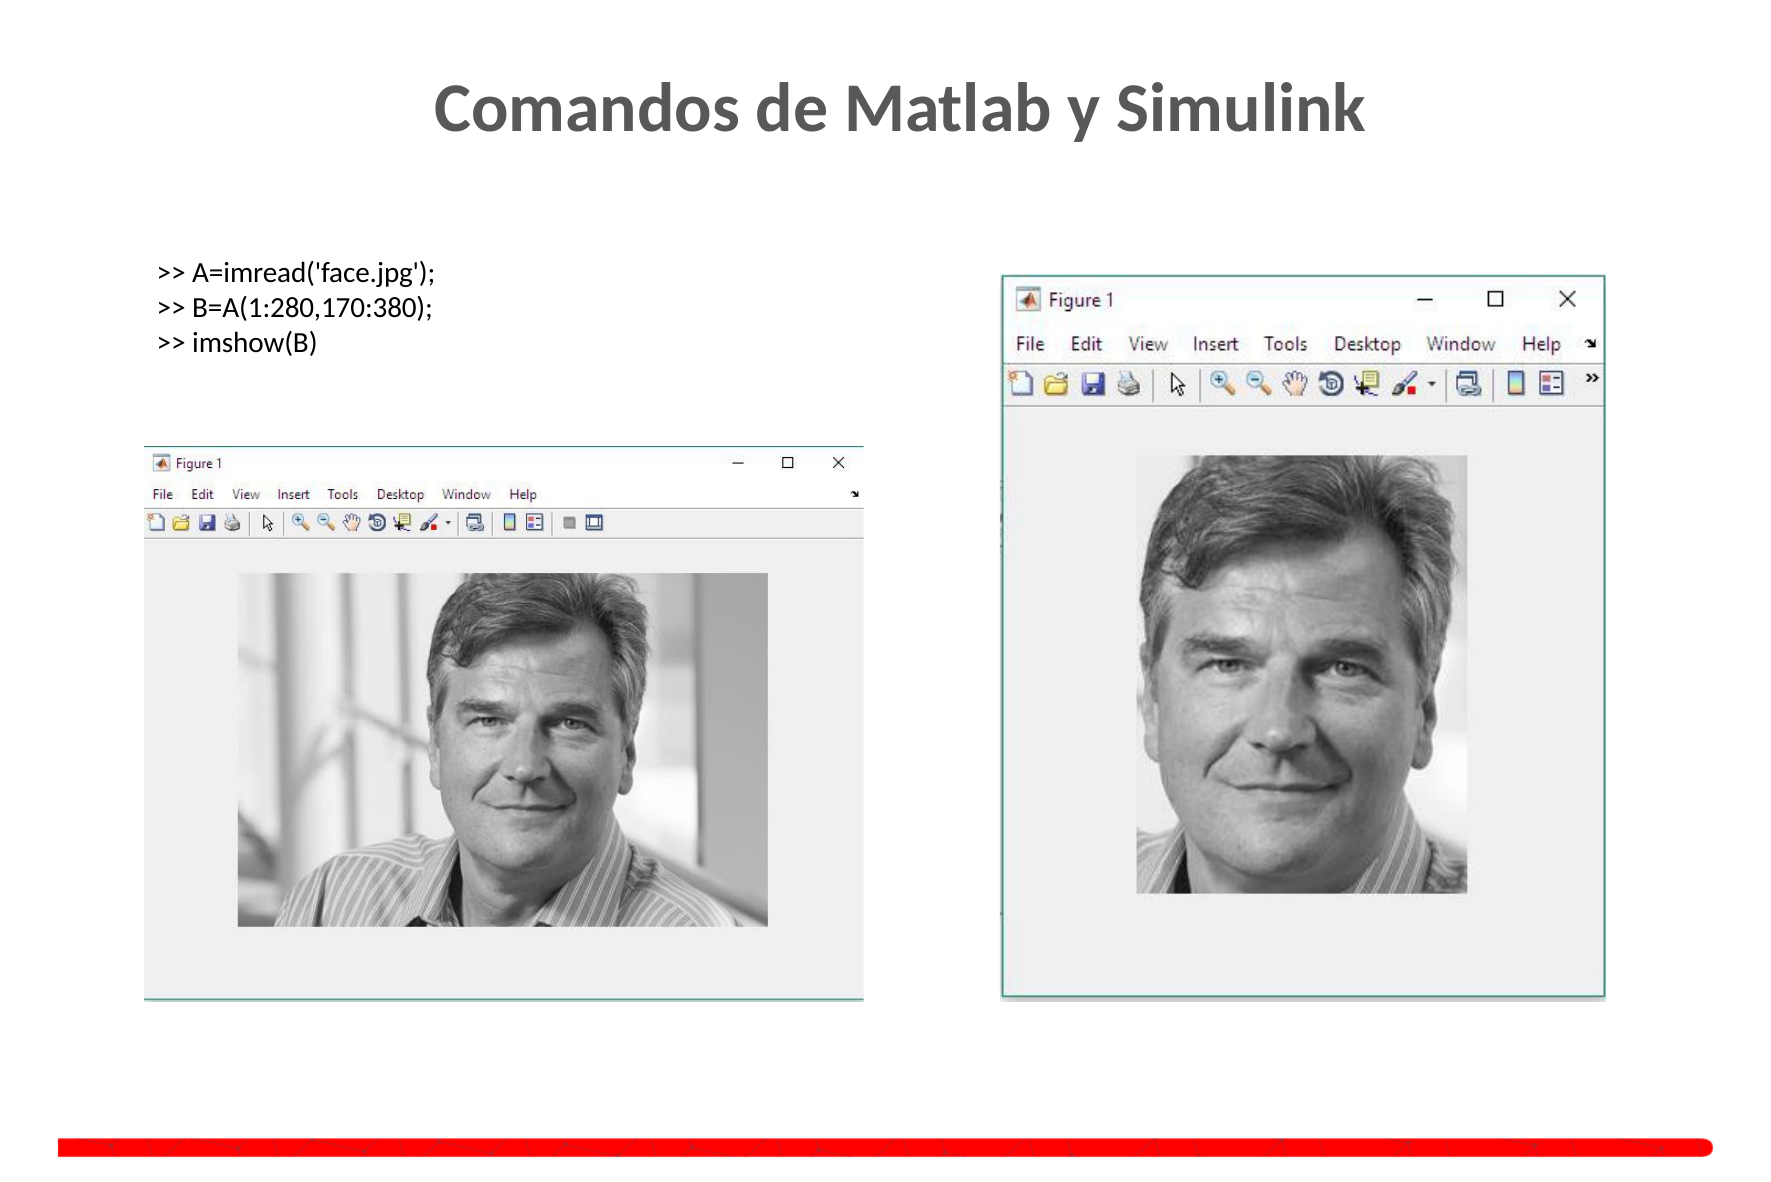

# Comandos de Matlab y Simulink
>> A=imread('face.jpg');
>> B=A(1:280,170:380);
>> imshow(B)